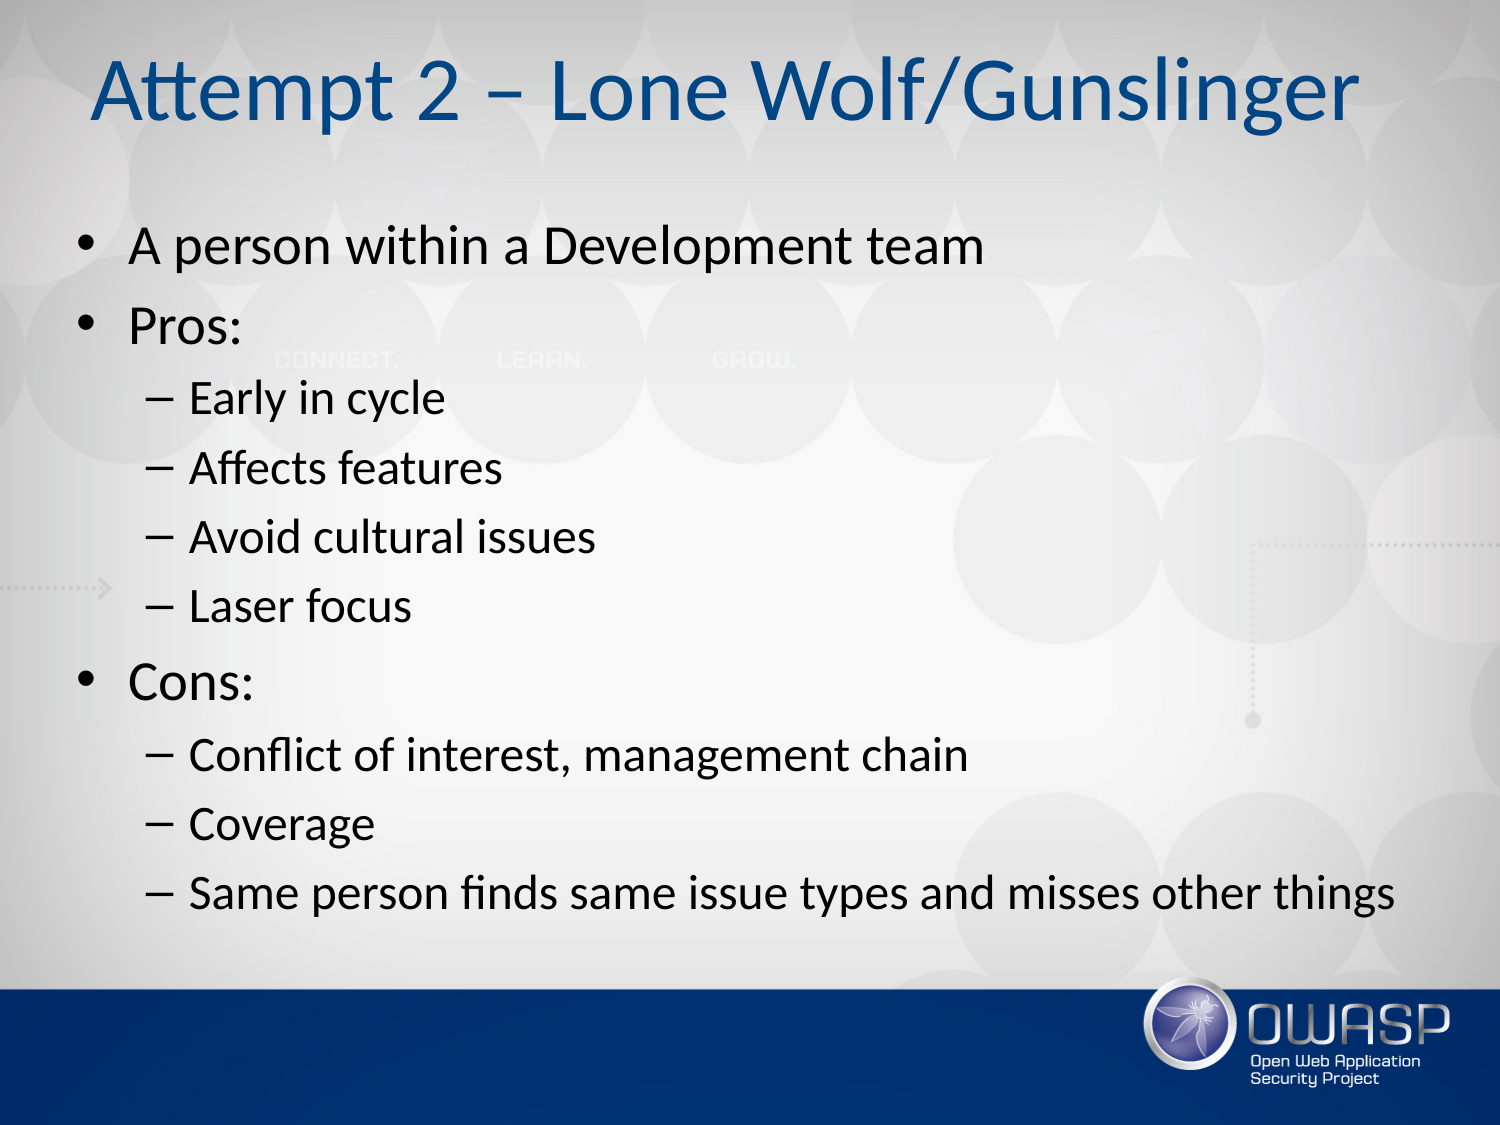

# Attempt 2 – Lone Wolf/Gunslinger
A person within a Development team
Pros:
Early in cycle
Affects features
Avoid cultural issues
Laser focus
Cons:
Conflict of interest, management chain
Coverage
Same person finds same issue types and misses other things